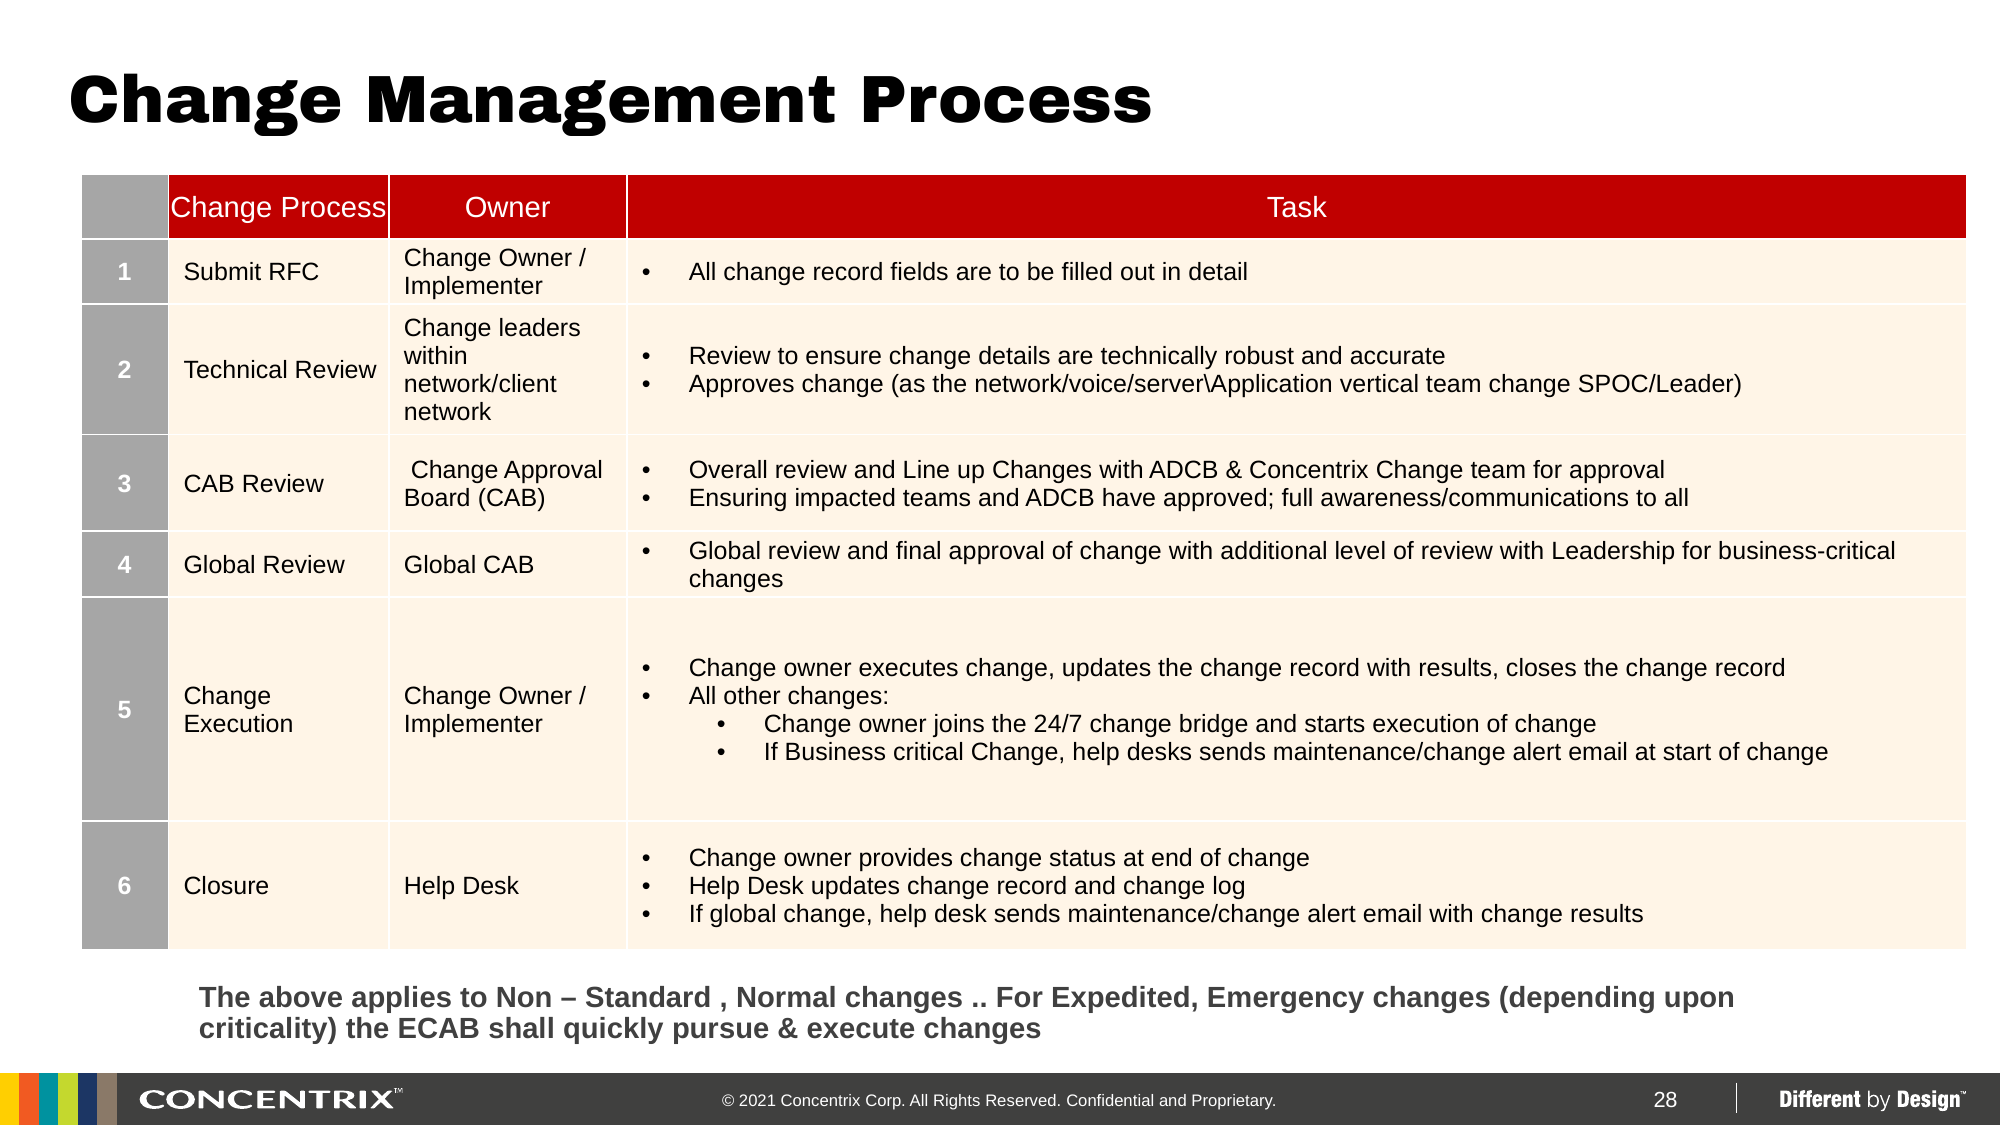

# Change Management Process
|  | Change Process | Owner | Task |
| --- | --- | --- | --- |
| 1 | Submit RFC | Change Owner / Implementer | All change record fields are to be filled out in detail |
| 2 | Technical Review | Change leaders within network/client network | Review to ensure change details are technically robust and accurate Approves change (as the network/voice/server\Application vertical team change SPOC/Leader) |
| 3 | CAB Review | Change Approval Board (CAB) | Overall review and Line up Changes with ADCB & Concentrix Change team for approval Ensuring impacted teams and ADCB have approved; full awareness/communications to all |
| 4 | Global Review | Global CAB | Global review and final approval of change with additional level of review with Leadership for business-critical changes |
| 5 | Change Execution | Change Owner / Implementer | Change owner executes change, updates the change record with results, closes the change record All other changes: Change owner joins the 24/7 change bridge and starts execution of change If Business critical Change, help desks sends maintenance/change alert email at start of change |
| 6 | Closure | Help Desk | Change owner provides change status at end of change Help Desk updates change record and change log If global change, help desk sends maintenance/change alert email with change results |
The above applies to Non – Standard , Normal changes .. For Expedited, Emergency changes (depending upon criticality) the ECAB shall quickly pursue & execute changes